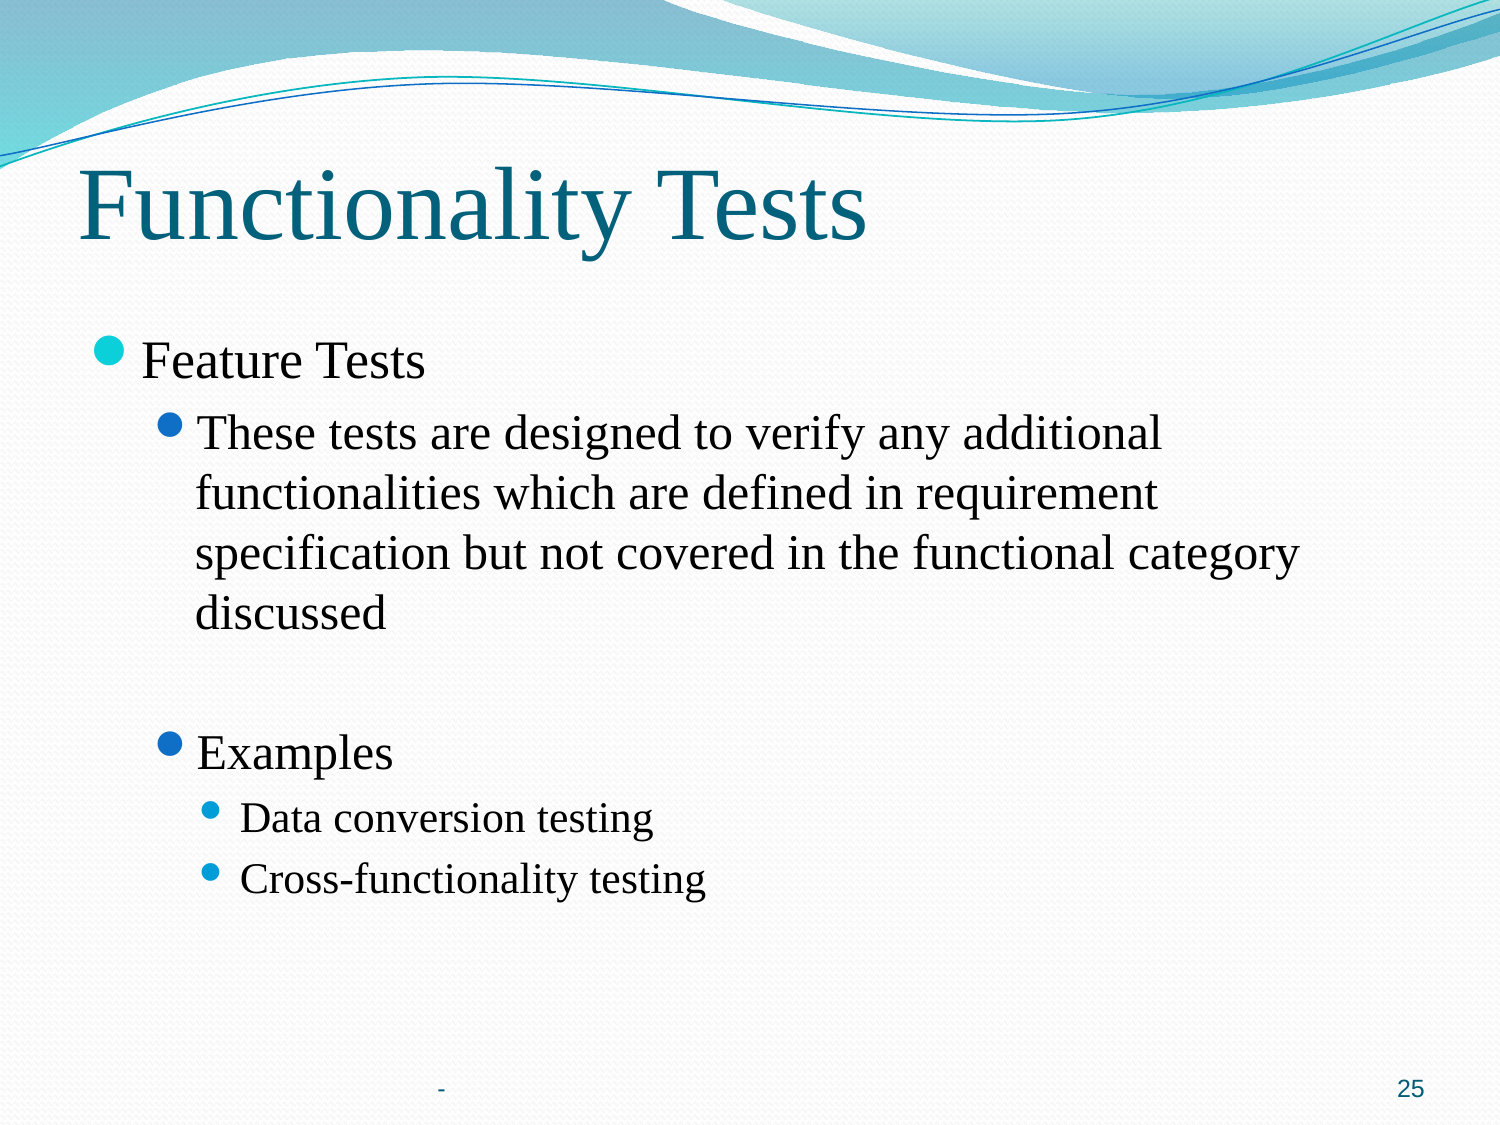

# Functionality Tests
Feature Tests
These tests are designed to verify any additional functionalities which are defined in requirement specification but not covered in the functional category discussed

Examples
Data conversion testing
Cross-functionality testing

-
25